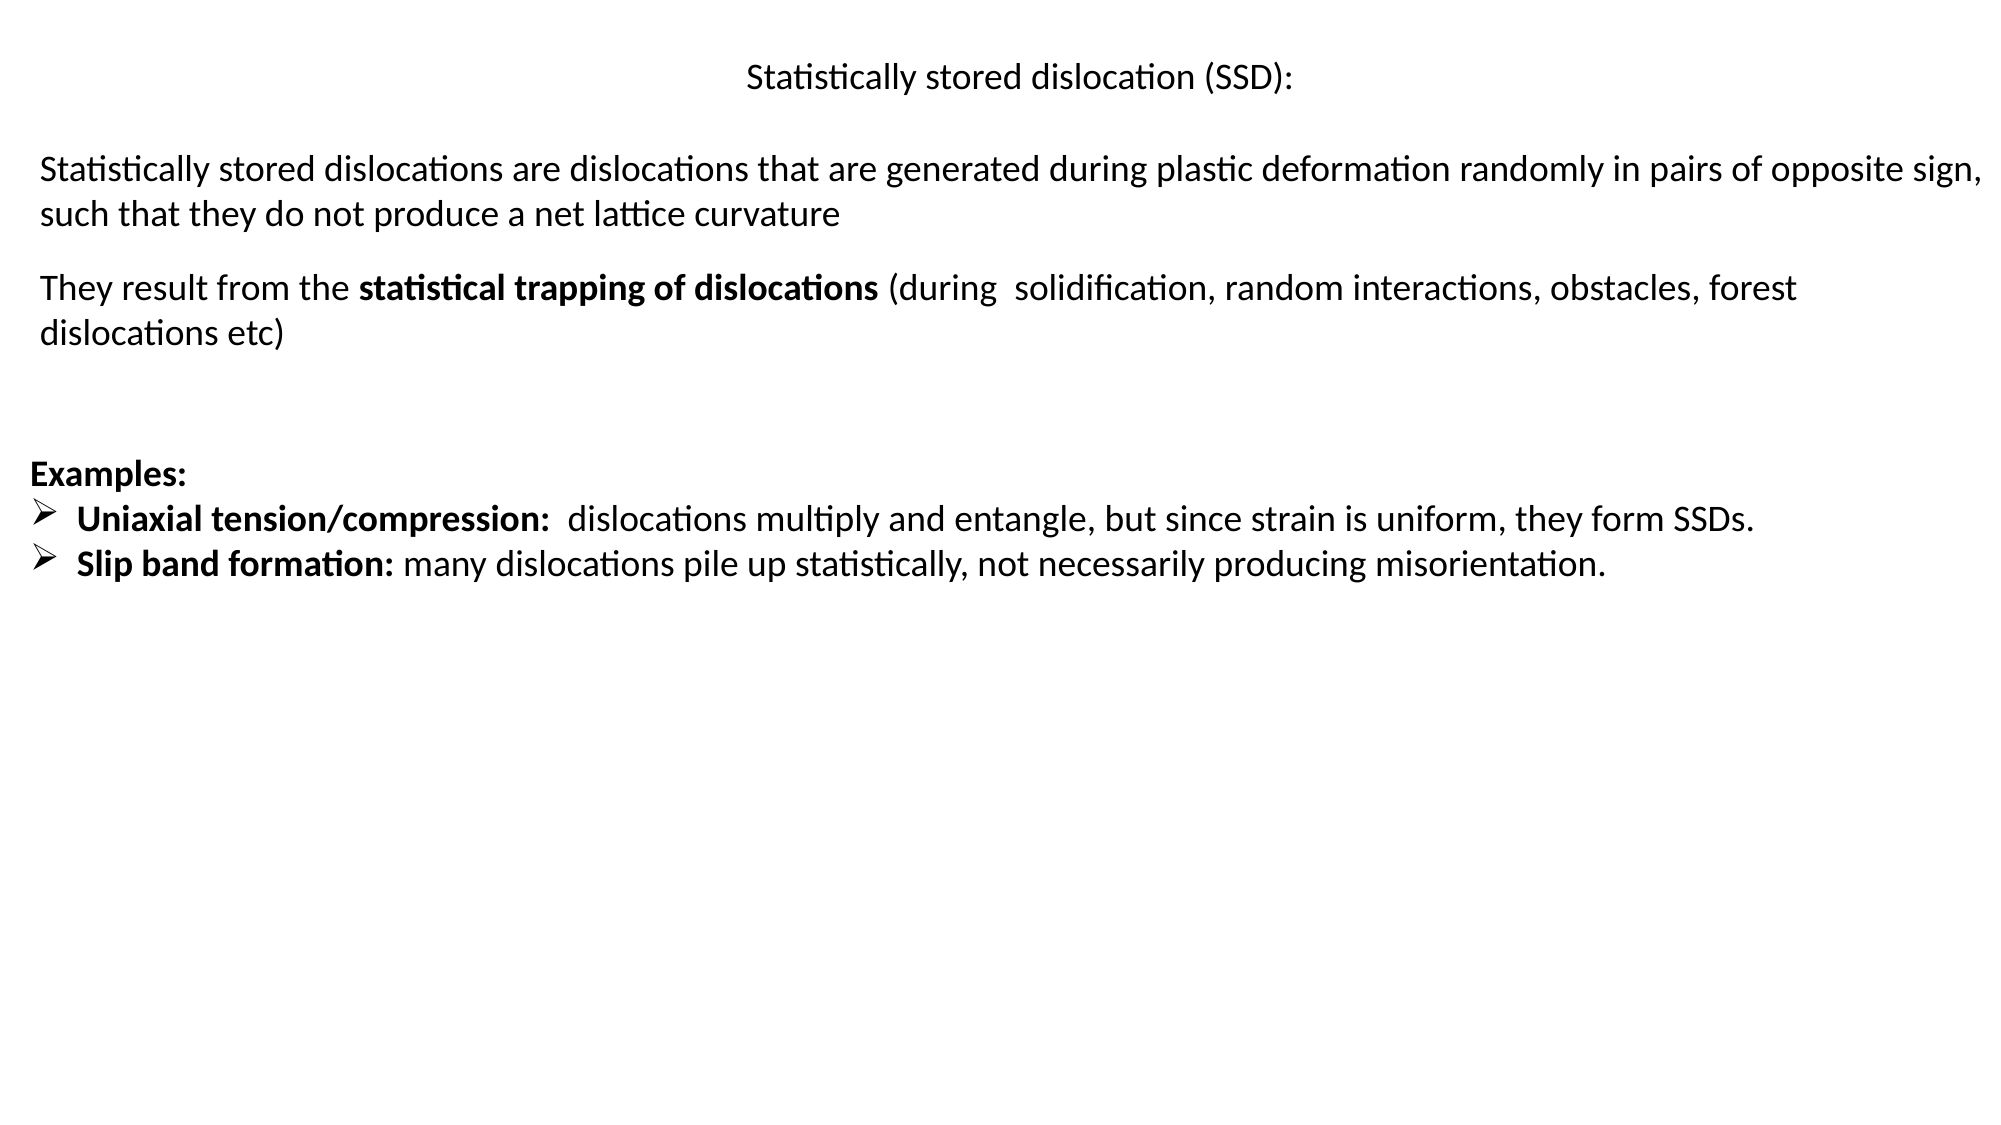

Statistically stored dislocation (SSD):
Statistically stored dislocations are dislocations that are generated during plastic deformation randomly in pairs of opposite sign, such that they do not produce a net lattice curvature
They result from the statistical trapping of dislocations (during  solidification, random interactions, obstacles, forest dislocations etc)
Examples:
Uniaxial tension/compression:  dislocations multiply and entangle, but since strain is uniform, they form SSDs.
Slip band formation: many dislocations pile up statistically, not necessarily producing misorientation.